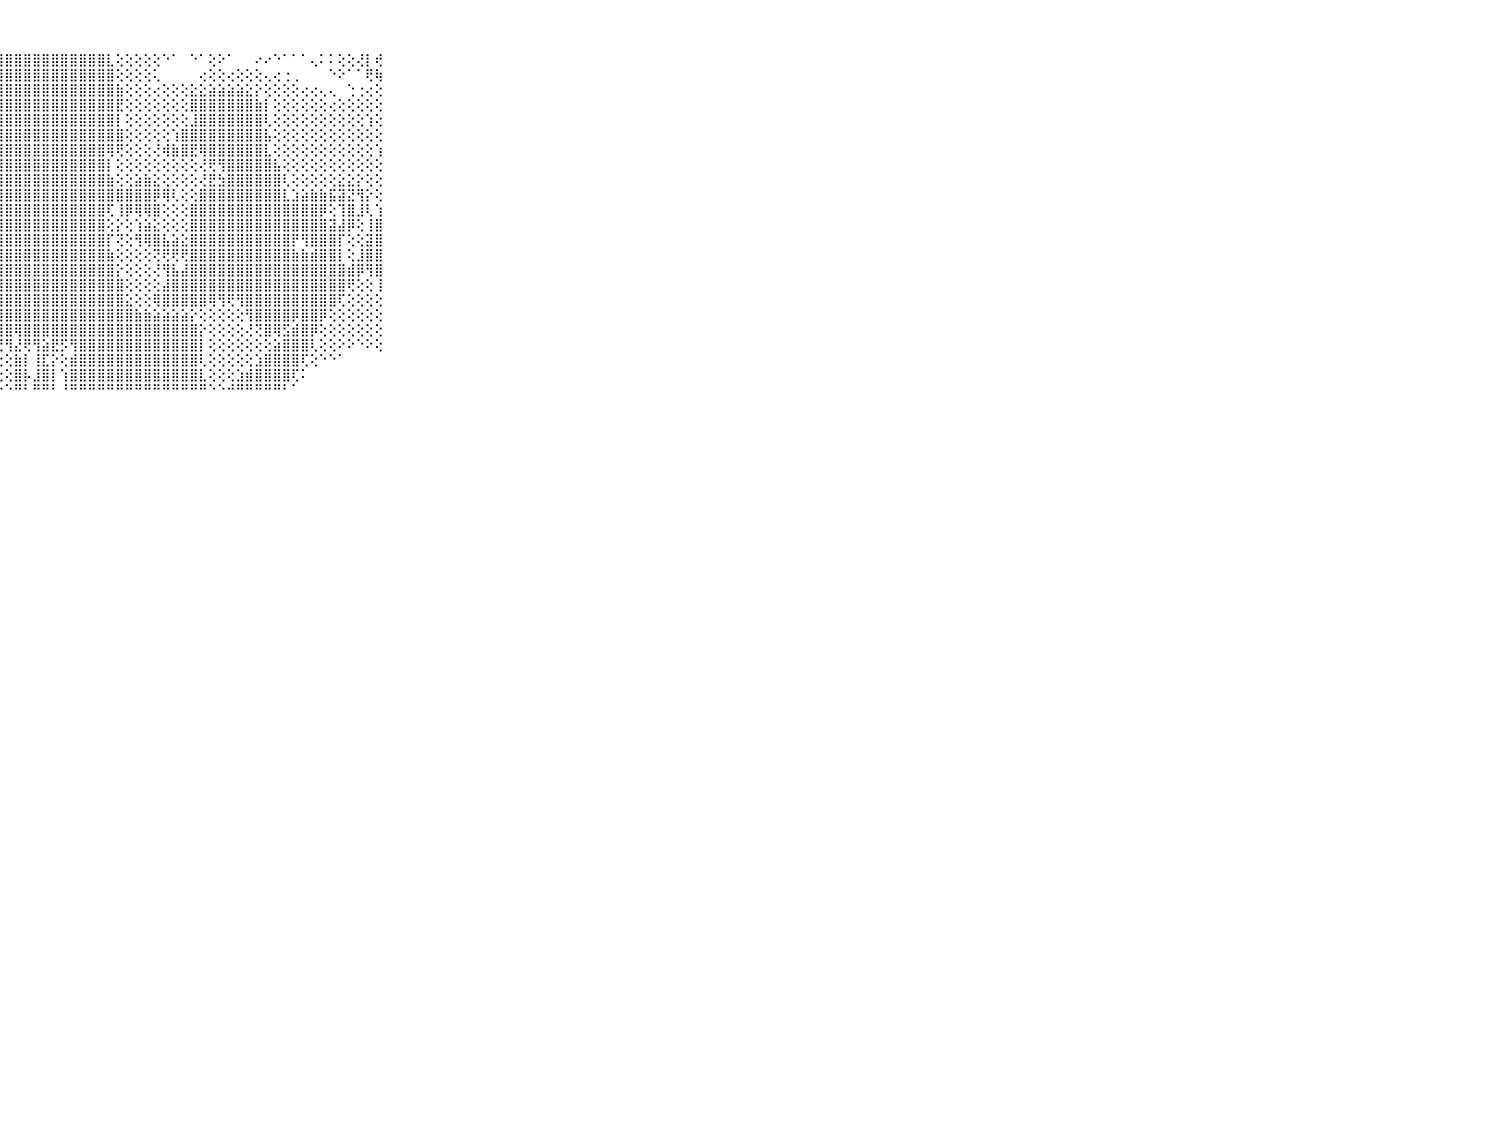

⠀⠀⠀⠀⠀⠀⠀⠀⠀⠀⠀⣿⣿⣿⣿⣿⣿⣿⣿⣿⣿⣿⣿⣿⣿⣿⣿⣿⣿⣿⣿⣿⣿⣿⣿⣿⣿⣿⣿⣇⢕⢕⢕⢕⢕⠑⠁⠀⠑⠁⢕⠕⠁⠀⠀⠔⠔⠑⠁⠁⠁⢄⠅⠅⢕⢕⢜⡇⢞⠀⠀⠀⠀⠀⠀⠀⠀⠀⠀⠀⠀
⠀⠀⠀⠀⠀⠀⠀⠀⠀⠀⠀⣿⣿⣿⣿⣿⣿⣿⣿⣿⣿⣿⣿⣿⣿⣿⣿⣿⣿⣿⣿⣿⣿⣿⣿⣿⣿⣿⣿⣿⢕⢕⢕⢕⢅⠀⠀⠀⠀⢔⢕⢕⢔⢕⢕⢕⢄⢔⢐⢀⠀⠀⠀⠑⠕⠁⠁⢟⢷⠀⠀⠀⠀⠀⠀⠀⠀⠀⠀⠀⠀
⠀⠀⠀⠀⠀⠀⠀⠀⠀⠀⠀⣿⣿⣿⣿⣿⣿⣿⣿⣿⣿⣿⣿⣿⣿⣿⣿⣿⣿⣿⣿⣿⣿⣿⣿⣿⣿⣿⣿⣿⣷⢕⢕⢕⢔⢕⢕⢕⣕⣕⣵⣵⣵⣵⣕⡕⢕⢕⢕⢕⢔⢔⢄⢄⠀⢑⢐⢔⢕⠀⠀⠀⠀⠀⠀⠀⠀⠀⠀⠀⠀
⠀⠀⠀⠀⠀⠀⠀⠀⠀⠀⠀⣿⣿⣿⣿⣿⣿⣿⣿⣿⣿⣿⣿⣿⣿⣿⣿⣿⣿⣿⣿⣿⣿⣿⣿⣿⣿⣿⣿⣿⣟⢕⢕⢕⢕⢕⢕⢕⣿⣿⣿⣿⣿⣿⣿⣷⡇⢕⢕⢕⢕⢕⢕⢔⢕⢕⢕⢕⢕⠀⠀⠀⠀⠀⠀⠀⠀⠀⠀⠀⠀
⠀⠀⠀⠀⠀⠀⠀⠀⠀⠀⠀⣿⣿⣿⣿⣿⣿⣿⣿⣿⣿⣿⣿⣿⣿⣿⣿⣿⣿⣿⣿⣿⣿⣿⣿⣿⣿⣿⣿⣿⡇⢕⢕⢕⢕⢕⢕⢕⣸⣿⣿⣿⣿⣿⣿⣿⢇⢕⢕⢕⢕⢕⢕⢕⢕⢕⢕⢱⢕⠀⠀⠀⠀⠀⠀⠀⠀⠀⠀⠀⠀
⠀⠀⠀⠀⠀⠀⠀⠀⠀⠀⠀⣿⣿⣿⣿⣿⣿⣿⣿⣿⣿⣿⣿⣿⣿⣿⣿⣿⣿⣿⣿⣿⣿⣿⣿⣿⣿⣿⣿⣿⣿⢕⢕⢕⢕⢕⢱⣿⣿⣿⣿⣿⣿⣿⣿⣿⣧⢕⢕⢕⢕⢕⢕⢕⢕⢕⢕⢕⢕⠀⠀⠀⠀⠀⠀⠀⠀⠀⠀⠀⠀
⠀⠀⠀⠀⠀⠀⠀⠀⠀⠀⠀⣿⣿⣿⣿⣿⣿⣿⣿⣿⣿⣿⣿⣿⣿⣿⣿⣿⣿⣿⣿⣿⣿⣿⣿⣿⣿⣿⣿⢿⢟⢕⢕⢕⢜⢾⣷⣿⣟⢿⣿⣿⣿⣿⣿⣿⣇⢕⢕⢕⢕⢕⢕⢕⢕⢕⢕⢕⢱⠀⠀⠀⠀⠀⠀⠀⠀⠀⠀⠀⠀
⠀⠀⠀⠀⠀⠀⠀⠀⠀⠀⠀⣿⣿⣿⣿⣿⣿⣿⣿⣿⣿⣿⣿⣿⣿⣿⣿⣿⣿⣿⣿⣿⣿⣿⣿⣿⣿⣿⣿⡇⢕⢕⢕⢕⢕⢕⢕⢕⢕⢜⢟⢻⣿⣿⣿⣿⣿⣧⢕⢕⢕⢕⢕⢕⢕⢕⢕⢕⢕⠀⠀⠀⠀⠀⠀⠀⠀⠀⠀⠀⠀
⠀⠀⠀⠀⠀⠀⠀⠀⠀⠀⠀⣿⣿⣿⣿⣿⣿⣿⣿⣿⣿⣿⣿⣿⣿⣿⣿⣿⣿⣿⣿⣿⣿⣿⣿⣿⣿⣿⣿⣷⢕⢕⣵⣷⣕⢕⢕⢕⢕⢜⣟⣳⣿⣿⣿⣿⣿⣿⢇⢕⢕⢕⢕⢕⣕⣕⡕⢕⢕⠀⠀⠀⠀⠀⠀⠀⠀⠀⠀⠀⠀
⠀⠀⠀⠀⠀⠀⠀⠀⠀⠀⠀⣿⣿⣿⣿⣿⣿⣿⣿⣿⣿⣿⣿⣿⣿⣿⣿⣿⣿⣿⣿⣿⣿⣿⣿⣿⣿⣿⣿⣿⣿⣿⣿⣿⡿⢿⢇⢕⢕⣿⣿⣿⣿⣿⣿⣿⣿⣿⣇⣱⣵⣷⣷⣯⣽⣝⢻⡕⢕⠀⠀⠀⠀⠀⠀⠀⠀⠀⠀⠀⠀
⠀⠀⠀⠀⠀⠀⠀⠀⠀⠀⠀⣿⣿⣿⣿⣿⣿⣿⣿⣿⣿⣿⣿⣿⣿⣿⣿⣿⣿⣿⣿⣿⣿⣿⣿⣿⣿⣿⣿⢏⢸⡿⢿⢿⣿⢕⢕⢕⣿⣿⣿⣿⣿⣿⣿⣿⣿⣿⣿⣿⣿⣿⡿⢕⢹⣿⣸⢇⢱⠀⠀⠀⠀⠀⠀⠀⠀⠀⠀⠀⠀
⠀⠀⠀⠀⠀⠀⠀⠀⠀⠀⠀⣿⣿⣿⣿⣿⣿⣿⣿⣿⣿⣿⣿⣿⣿⣿⣿⣿⣿⣿⣿⣿⣿⣿⣿⣿⣿⣿⣿⢕⡕⢕⢱⣵⣕⢕⢕⢕⣿⣿⣿⣿⣿⣿⣿⣿⣿⣿⣿⣿⣿⣿⣿⣽⣼⡿⢕⢸⣿⠀⠀⠀⠀⠀⠀⠀⠀⠀⠀⠀⠀
⠀⠀⠀⠀⠀⠀⠀⠀⠀⠀⠀⣿⣿⣿⣿⣿⣿⣿⣿⣿⣿⣿⣿⣿⣿⣿⣿⣿⣿⣿⣿⣿⣿⣿⣿⣿⣿⣿⣿⡏⢝⢕⢻⢿⣿⣧⣵⣕⣿⣿⣿⣿⣿⣿⣿⣿⣿⣿⣿⡟⢻⣿⣿⣿⡏⢕⢕⣽⣿⠀⠀⠀⠀⠀⠀⠀⠀⠀⠀⠀⠀
⠀⠀⠀⠀⠀⠀⠀⠀⠀⠀⠀⣿⣿⣿⣿⣿⣿⣿⣿⣿⣿⣿⣿⣿⣿⣿⣿⣿⣿⣿⣿⣿⣿⣿⣿⣿⣿⣿⣿⣷⢕⢕⢕⢕⢝⢟⢟⢟⣿⣿⣿⣿⣿⣿⣿⣿⣿⣿⣿⣷⣷⣾⣿⣿⡇⢕⣸⣿⣿⠀⠀⠀⠀⠀⠀⠀⠀⠀⠀⠀⠀
⠀⠀⠀⠀⠀⠀⠀⠀⠀⠀⠀⣿⣿⣿⣿⣿⣿⣿⣿⣿⣿⣿⣿⣿⣿⣿⣿⣿⣿⣿⣿⣿⣿⣿⣿⣿⣿⣿⣿⣿⡕⢕⢕⢕⢜⢻⣧⣼⣿⣿⣿⣿⣿⣿⣿⣿⣿⣿⣿⣿⣿⣿⣿⣿⣿⣾⡿⢻⣿⠀⠀⠀⠀⠀⠀⠀⠀⠀⠀⠀⠀
⠀⠀⠀⠀⠀⠀⠀⠀⠀⠀⠀⣿⣿⣿⣿⣿⣿⣿⣿⣿⣿⣿⣿⣿⣿⣿⣿⣿⣿⣿⣿⣿⣿⣿⣿⣿⣿⣿⣿⣿⣿⢕⢕⢕⢕⣼⣿⣿⣿⣿⣿⣿⣿⣿⣿⣿⣿⣿⣿⣿⣿⣿⣿⣿⣿⢟⢕⢕⢸⠀⠀⠀⠀⠀⠀⠀⠀⠀⠀⠀⠀
⠀⠀⠀⠀⠀⠀⠀⠀⠀⠀⠀⣿⣿⣿⣿⣿⣿⣿⣿⣿⣿⣿⣿⣿⣿⣿⣿⣿⣿⣿⣿⣿⣿⣿⣿⣿⣿⣿⣿⣿⣿⣕⢕⢕⢿⣿⣿⣿⣿⣿⢿⢻⢟⢻⣿⣿⣿⣿⣿⣿⣿⣿⣿⣿⢏⢕⢕⢕⢕⠀⠀⠀⠀⠀⠀⠀⠀⠀⠀⠀⠀
⠀⠀⠀⠀⠀⠀⠀⠀⠀⠀⠀⣿⣿⣿⣿⣿⣿⣿⣿⣿⣿⣿⣿⣿⣿⣿⣿⣿⣿⣿⣿⣿⣿⣿⣿⣿⣿⣿⣿⣿⣿⣿⣷⣷⣵⣵⣵⣵⡕⢕⢕⢕⢕⢕⢻⣿⣿⣿⣿⡿⣿⣿⡿⢕⢕⢕⢕⢕⢕⠀⠀⠀⠀⠀⠀⠀⠀⠀⠀⠀⠀
⠀⠀⠀⠀⠀⠀⠀⠀⠀⠀⠀⣿⣿⣿⣿⣿⣿⣿⣿⣿⣿⣿⣿⣿⣿⣿⣿⣿⣿⢿⣿⣿⣿⣿⣿⣿⣿⣿⣿⣿⣿⣿⣿⣿⣿⣿⣿⣿⣿⡕⢕⢕⢕⢕⢜⢝⣿⢿⣫⣾⣿⡿⢕⢕⢕⢕⢕⢕⢕⠀⠀⠀⠀⠀⠀⠀⠀⠀⠀⠀⠀
⠀⠀⠀⠀⠀⠀⠀⠀⠀⠀⠀⣿⣿⣿⣿⣿⣿⣿⣿⣿⣿⣿⣿⣿⣿⣿⣟⢟⢻⣜⢟⢻⣵⣟⡫⢻⣿⣿⣿⣿⣿⣿⣿⣿⣿⣿⣿⣿⣿⡇⢕⢕⢕⢕⢕⢕⢕⣵⣿⣿⣿⢇⢕⢕⠕⠕⠑⠕⢕⠀⠀⠀⠀⠀⠀⠀⠀⠀⠀⠀⠀
⠀⠀⠀⠀⠀⠀⠀⠀⠀⠀⠀⣿⣿⣿⣿⣿⣿⣿⣿⣿⣿⣿⣿⣿⣿⣿⢝⢕⢕⣷⡇⢸⣏⡕⢕⣾⣿⣿⣿⣿⣿⣿⣿⣿⣿⣿⣿⣿⣿⢇⢕⢕⢕⢕⢕⣱⣿⣿⣿⣿⢏⢕⠑⠑⠁⠀⠀⠀⠀⠀⠀⠀⠀⠀⠀⠀⠀⠀⠀⠀⠀
⠀⠀⠀⠀⠀⠀⠀⠀⠀⠀⠀⣿⣿⣿⣿⣿⣿⣿⣿⣿⣿⣿⣿⣿⣿⣿⢕⢕⢕⣿⡧⣸⣿⡇⢱⣿⣿⣿⣿⣿⣿⣿⣿⣿⣿⣿⣿⣿⣿⣇⢕⢕⢕⣱⣾⣿⣿⣿⣿⢏⠅⠀⠀⠀⠀⠀⠀⠀⠀⠀⠀⠀⠀⠀⠀⠀⠀⠀⠀⠀⠀
⠀⠀⠀⠀⠀⠀⠀⠀⠀⠀⠀⠛⠛⠛⠛⠛⠛⠛⠛⠛⠛⠛⠛⠛⠛⠛⠑⠑⠑⠛⠃⠛⠛⠃⠘⠛⠛⠛⠛⠛⠛⠛⠛⠛⠛⠛⠛⠛⠛⠛⠑⠑⠚⠛⠛⠛⠛⠛⠃⠁⠀⠀⠀⠀⠀⠀⠀⠀⠀⠀⠀⠀⠀⠀⠀⠀⠀⠀⠀⠀⠀